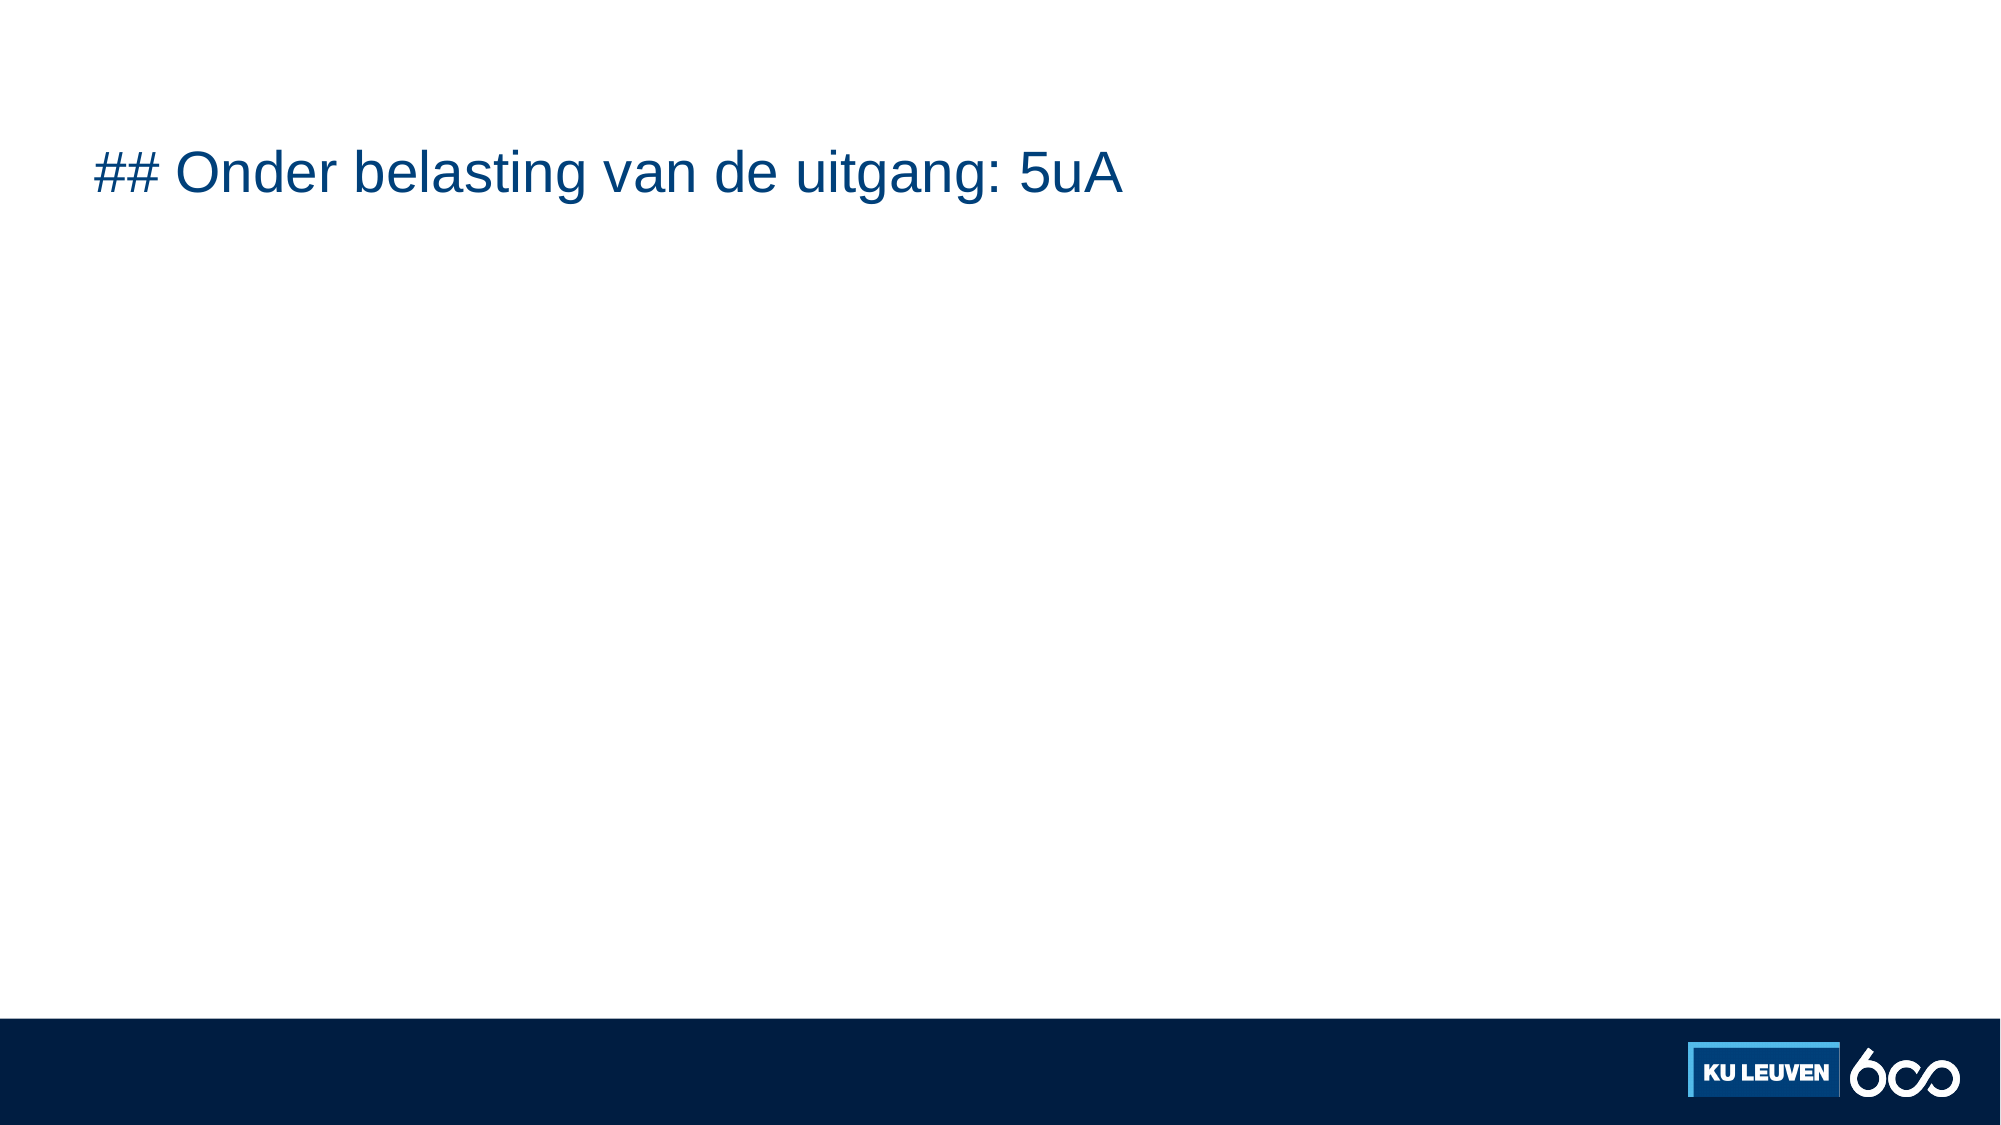

#
## Onder belasting van de uitgang: 5uA